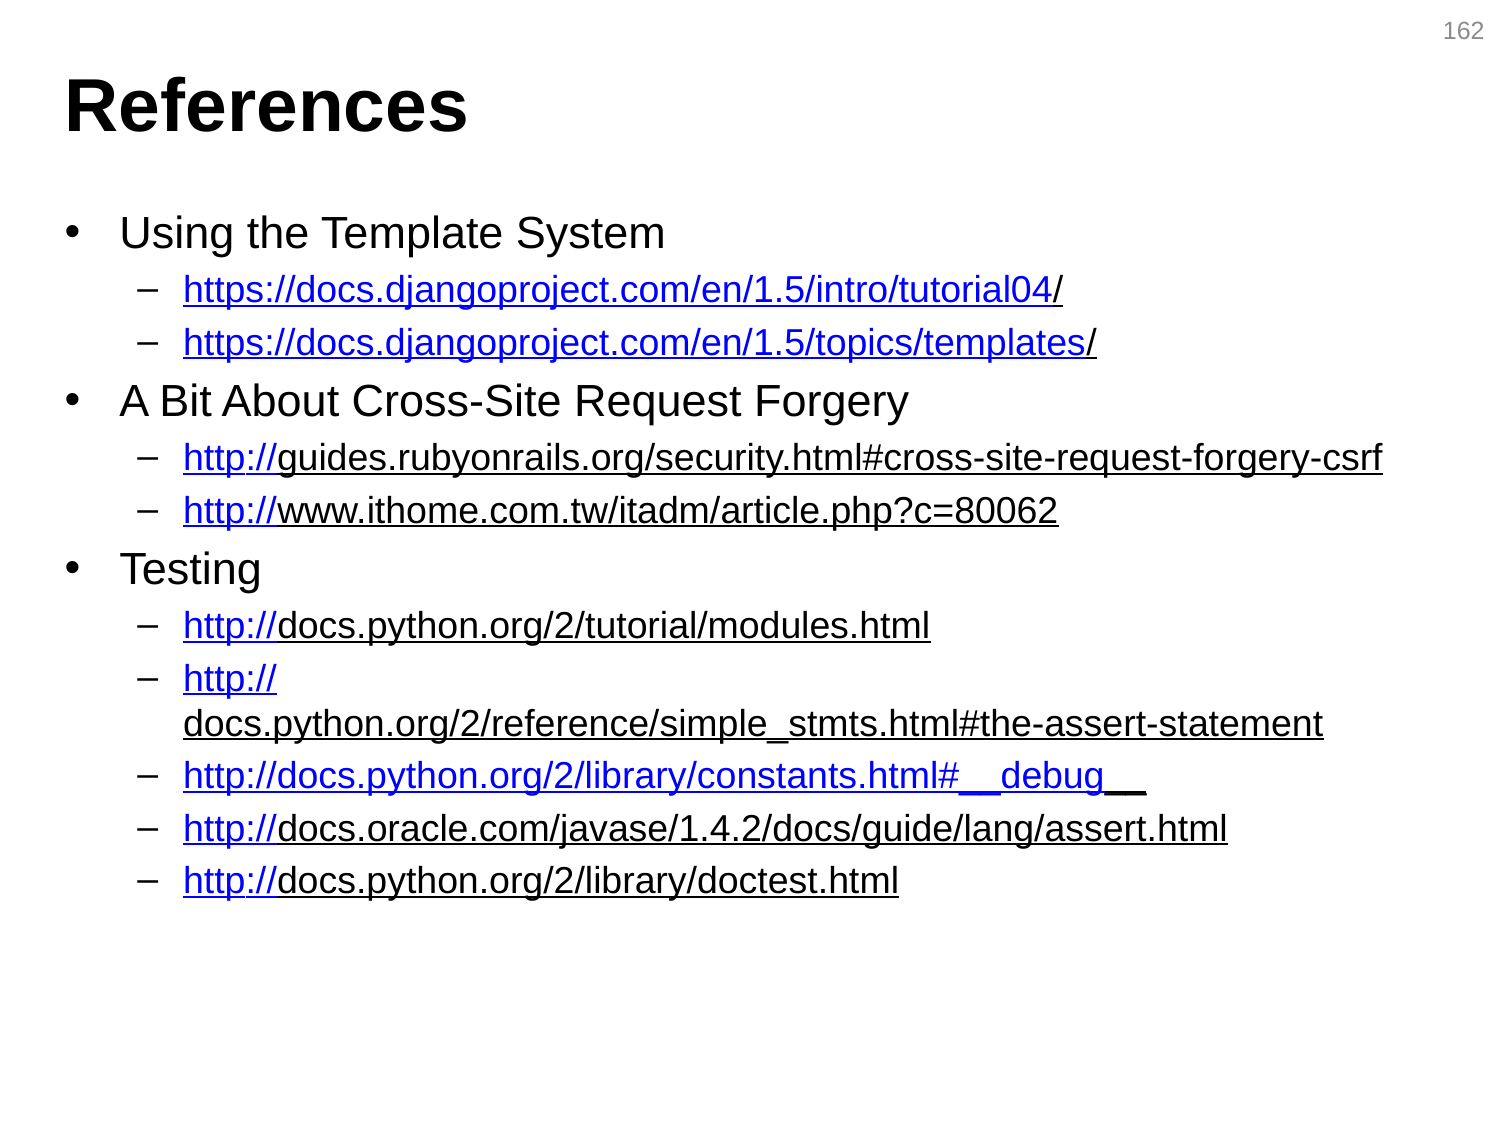

162
# References
Using the Template System
https://docs.djangoproject.com/en/1.5/intro/tutorial04/
https://docs.djangoproject.com/en/1.5/topics/templates/
A Bit About Cross-Site Request Forgery
http://guides.rubyonrails.org/security.html#cross-site-request-forgery-csrf
http://www.ithome.com.tw/itadm/article.php?c=80062
Testing
http://docs.python.org/2/tutorial/modules.html
http://docs.python.org/2/reference/simple_stmts.html#the-assert-statement
http://docs.python.org/2/library/constants.html#__debug__
http://docs.oracle.com/javase/1.4.2/docs/guide/lang/assert.html
http://docs.python.org/2/library/doctest.html